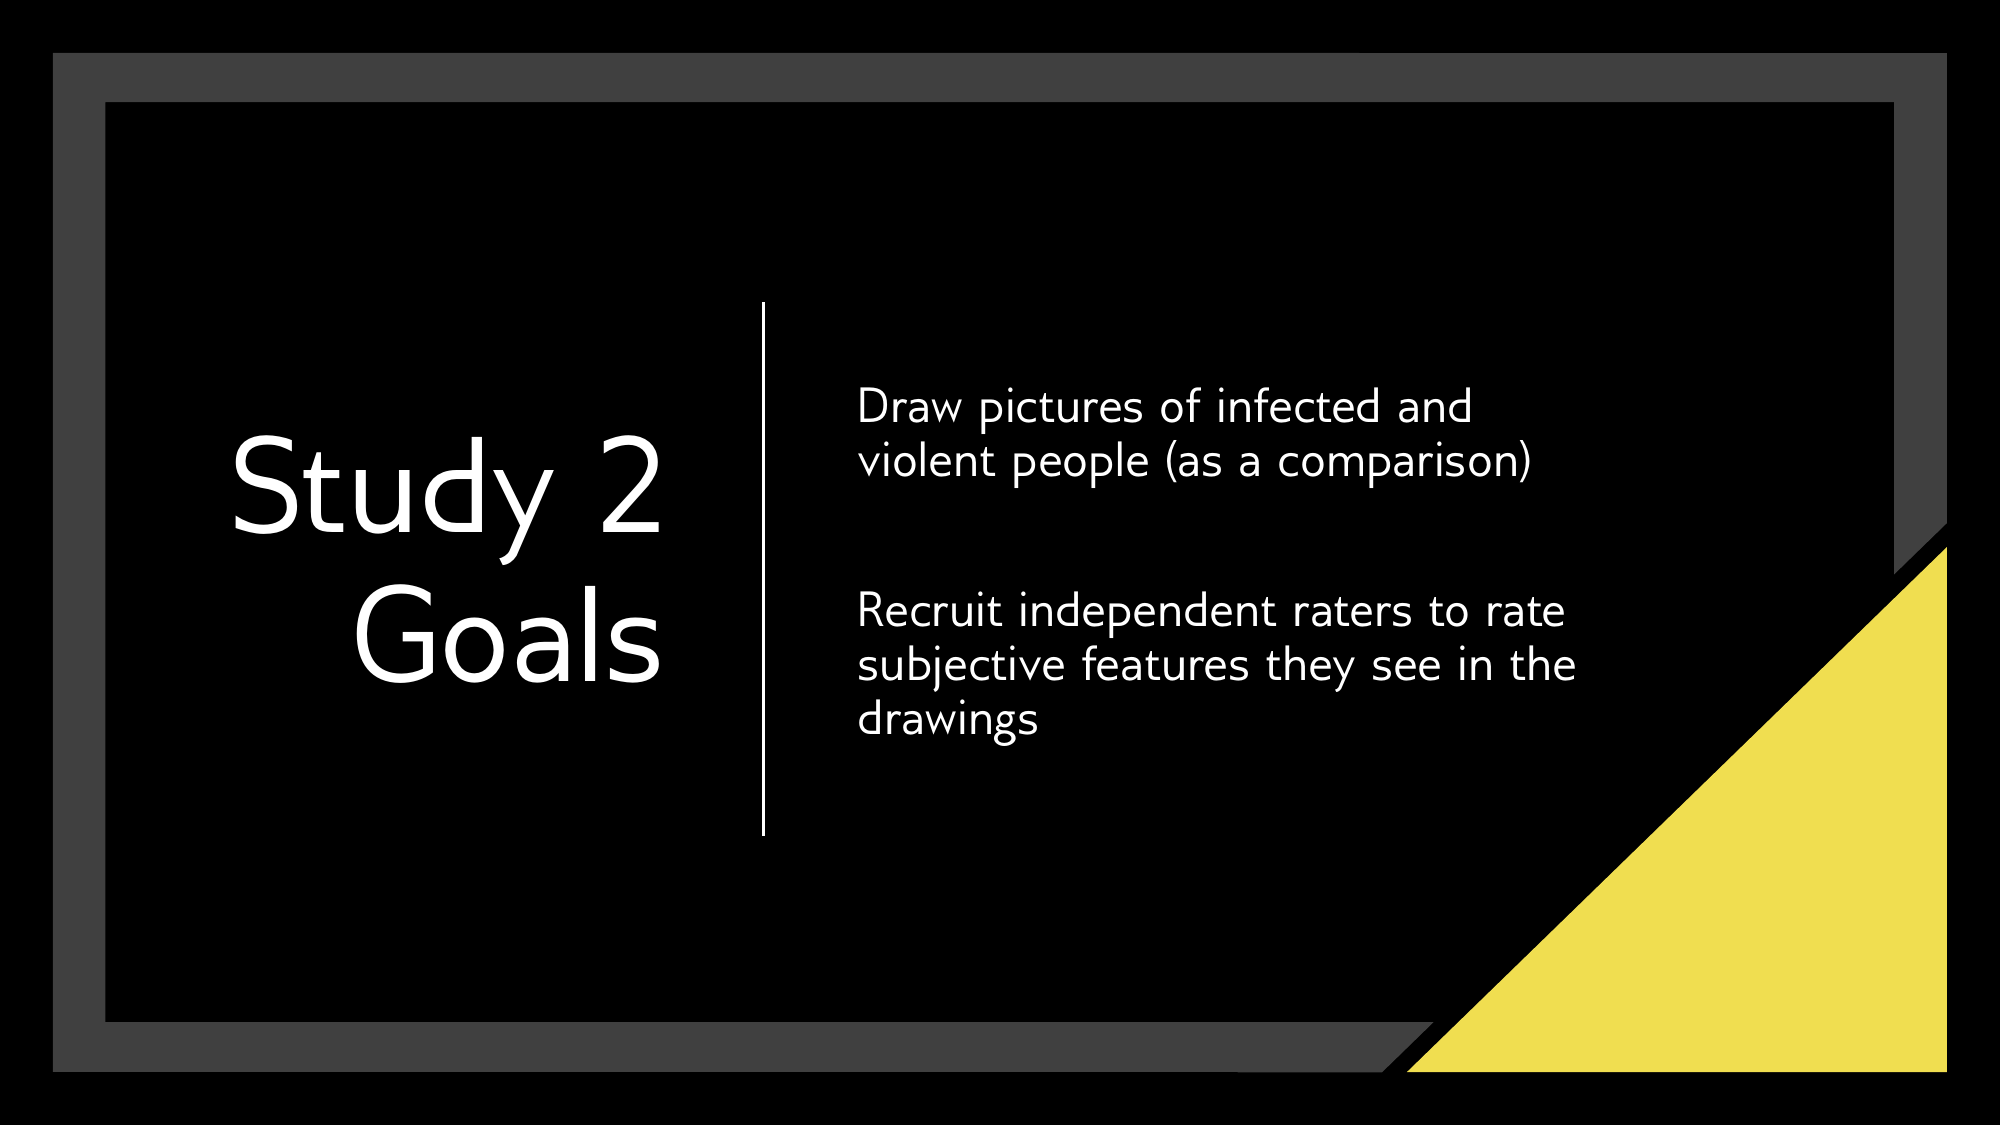

# Study 2 Goals
Draw pictures of infected and violent people (as a comparison)

Recruit independent raters to rate subjective features they see in the drawings